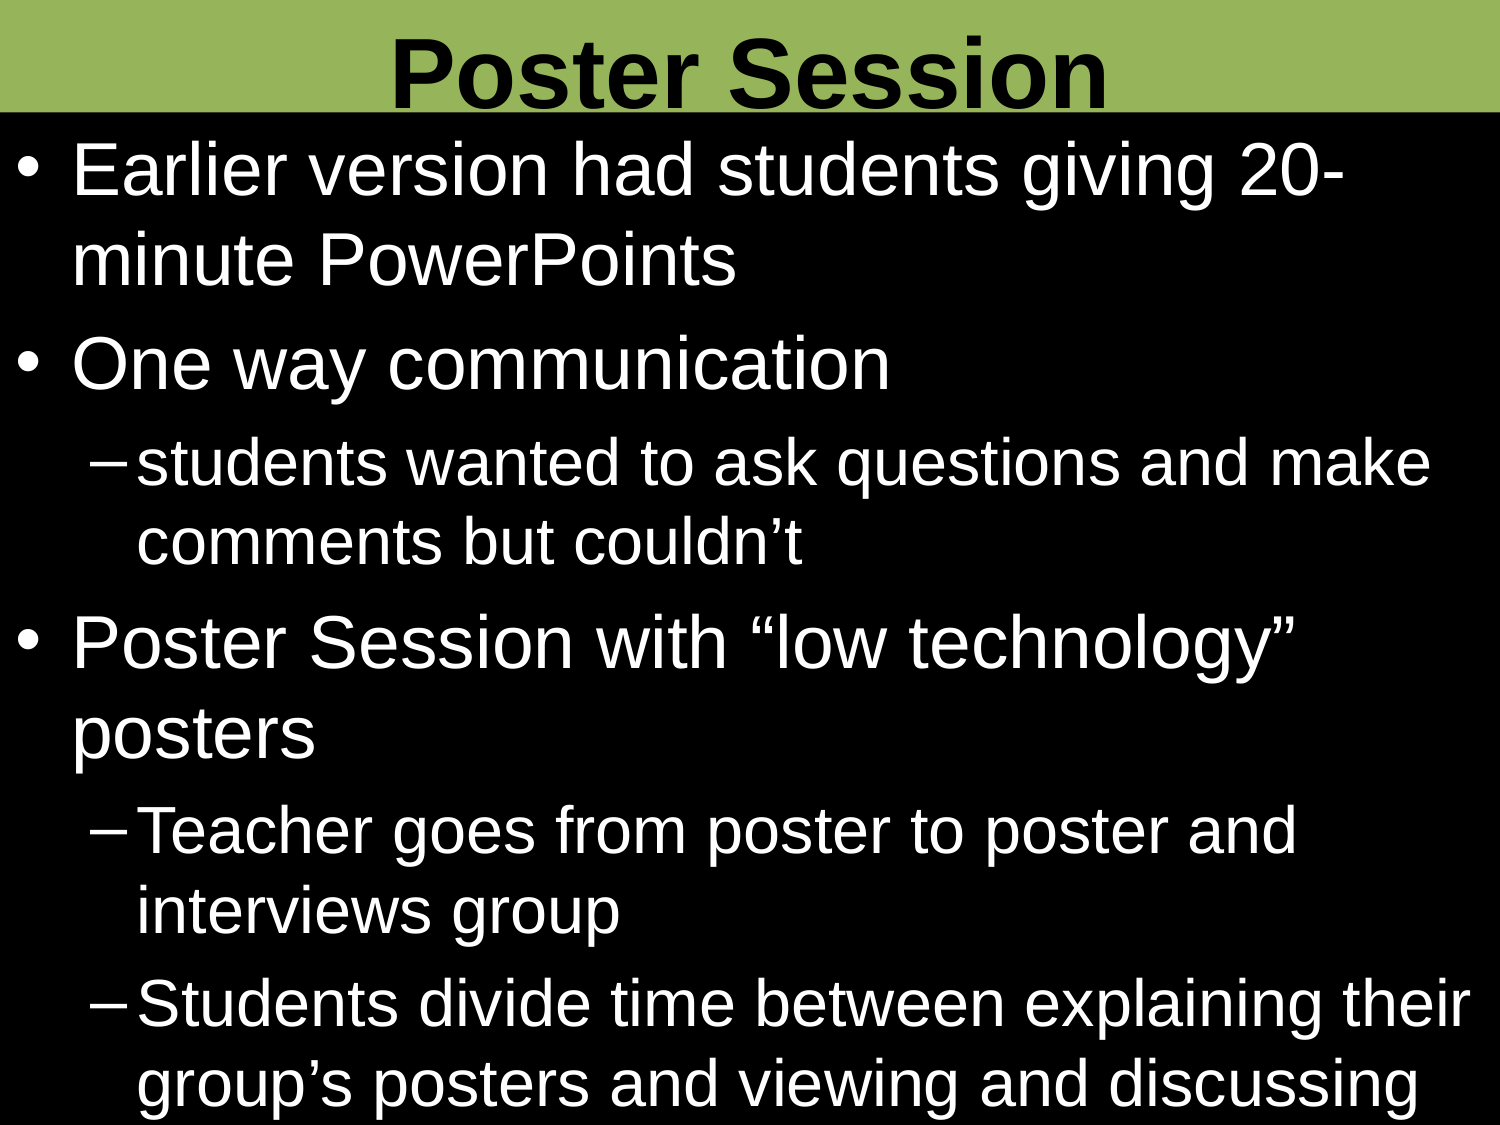

# Poster Session
Earlier version had students giving 20-minute PowerPoints
One way communication
students wanted to ask questions and make comments but couldn’t
Poster Session with “low technology” posters
Teacher goes from poster to poster and interviews group
Students divide time between explaining their group’s posters and viewing and discussing the posters of other groups